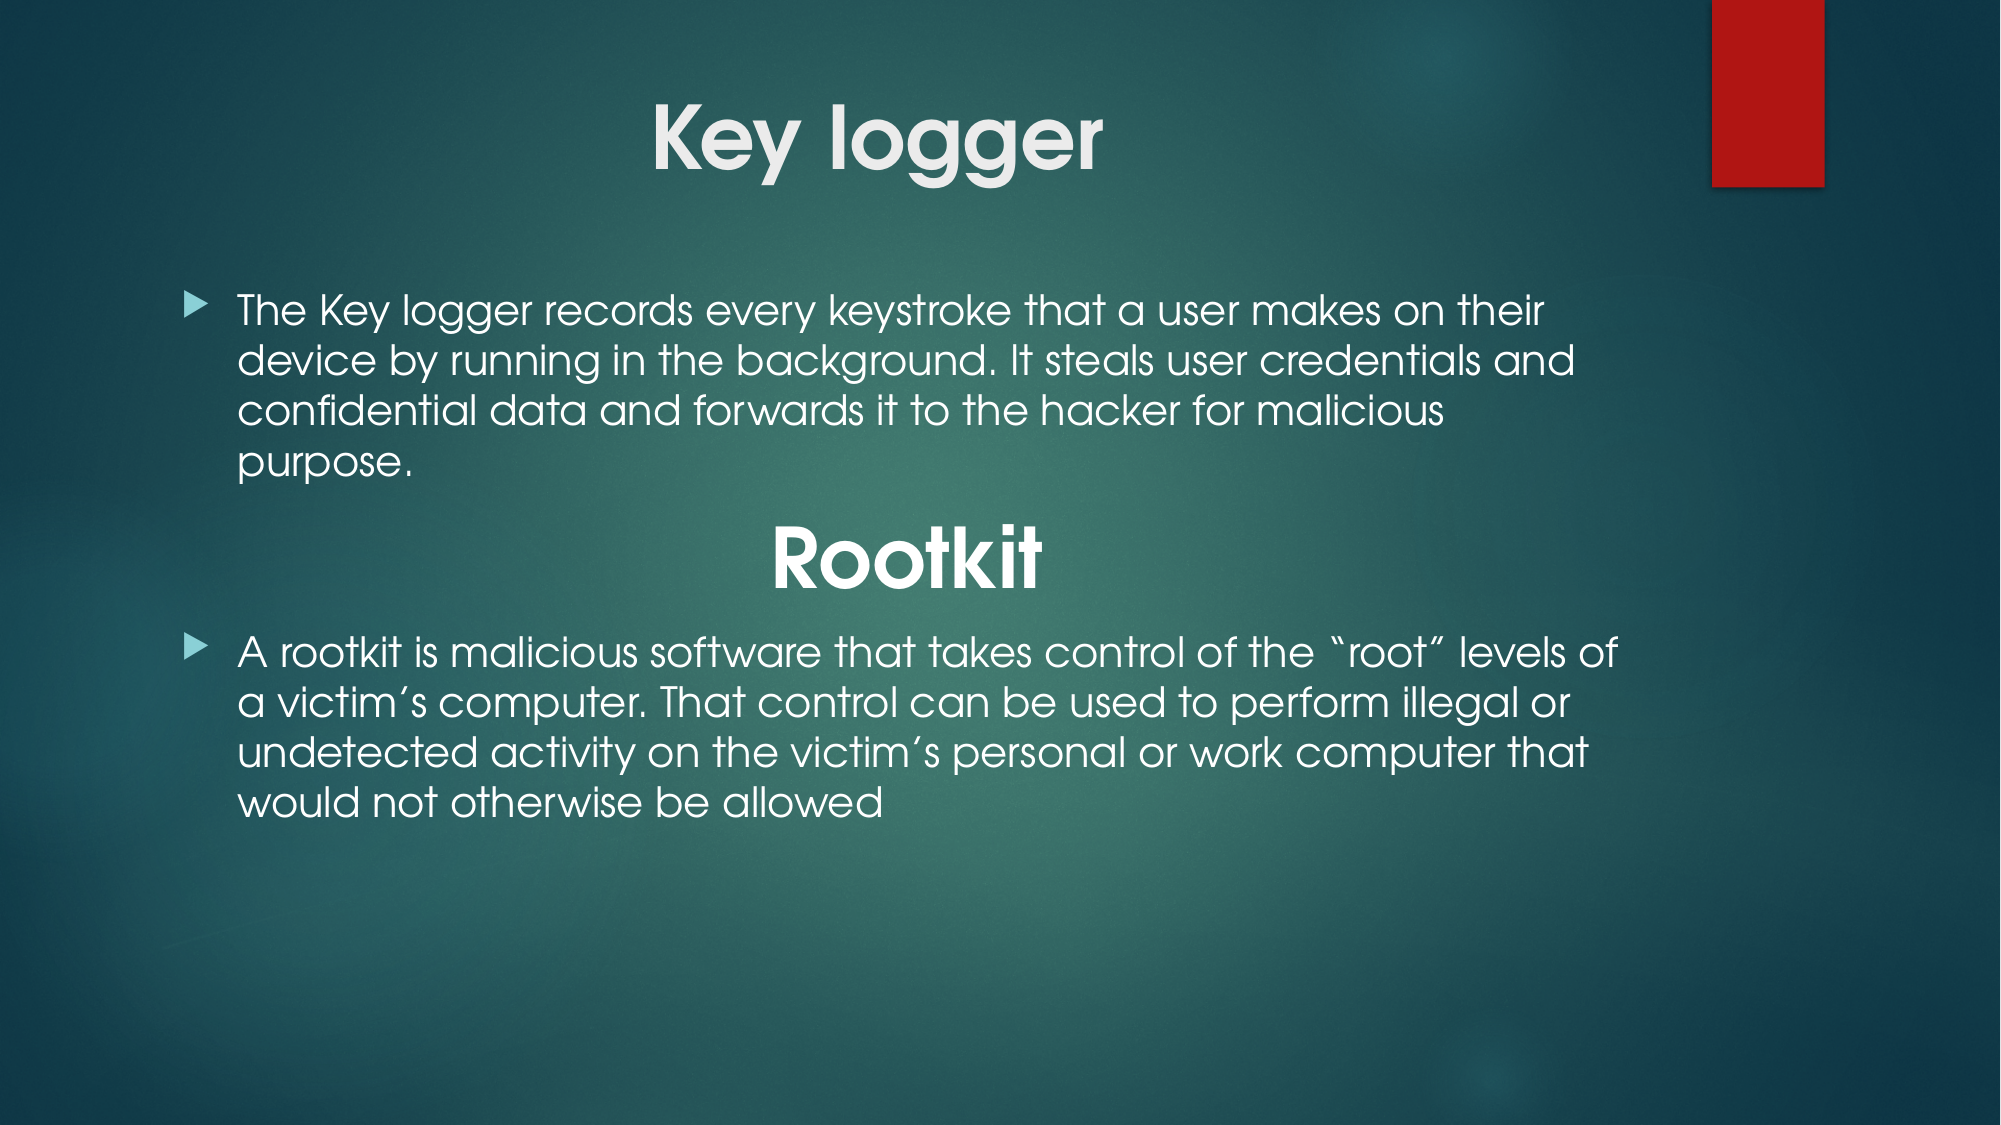

# Key logger
The Key logger records every keystroke that a user makes on their device by running in the background. It steals user credentials and confidential data and forwards it to the hacker for malicious purpose.
Rootkit
A rootkit is malicious software that takes control of the “root” levels of a victim’s computer. That control can be used to perform illegal or undetected activity on the victim’s personal or work computer that would not otherwise be allowed